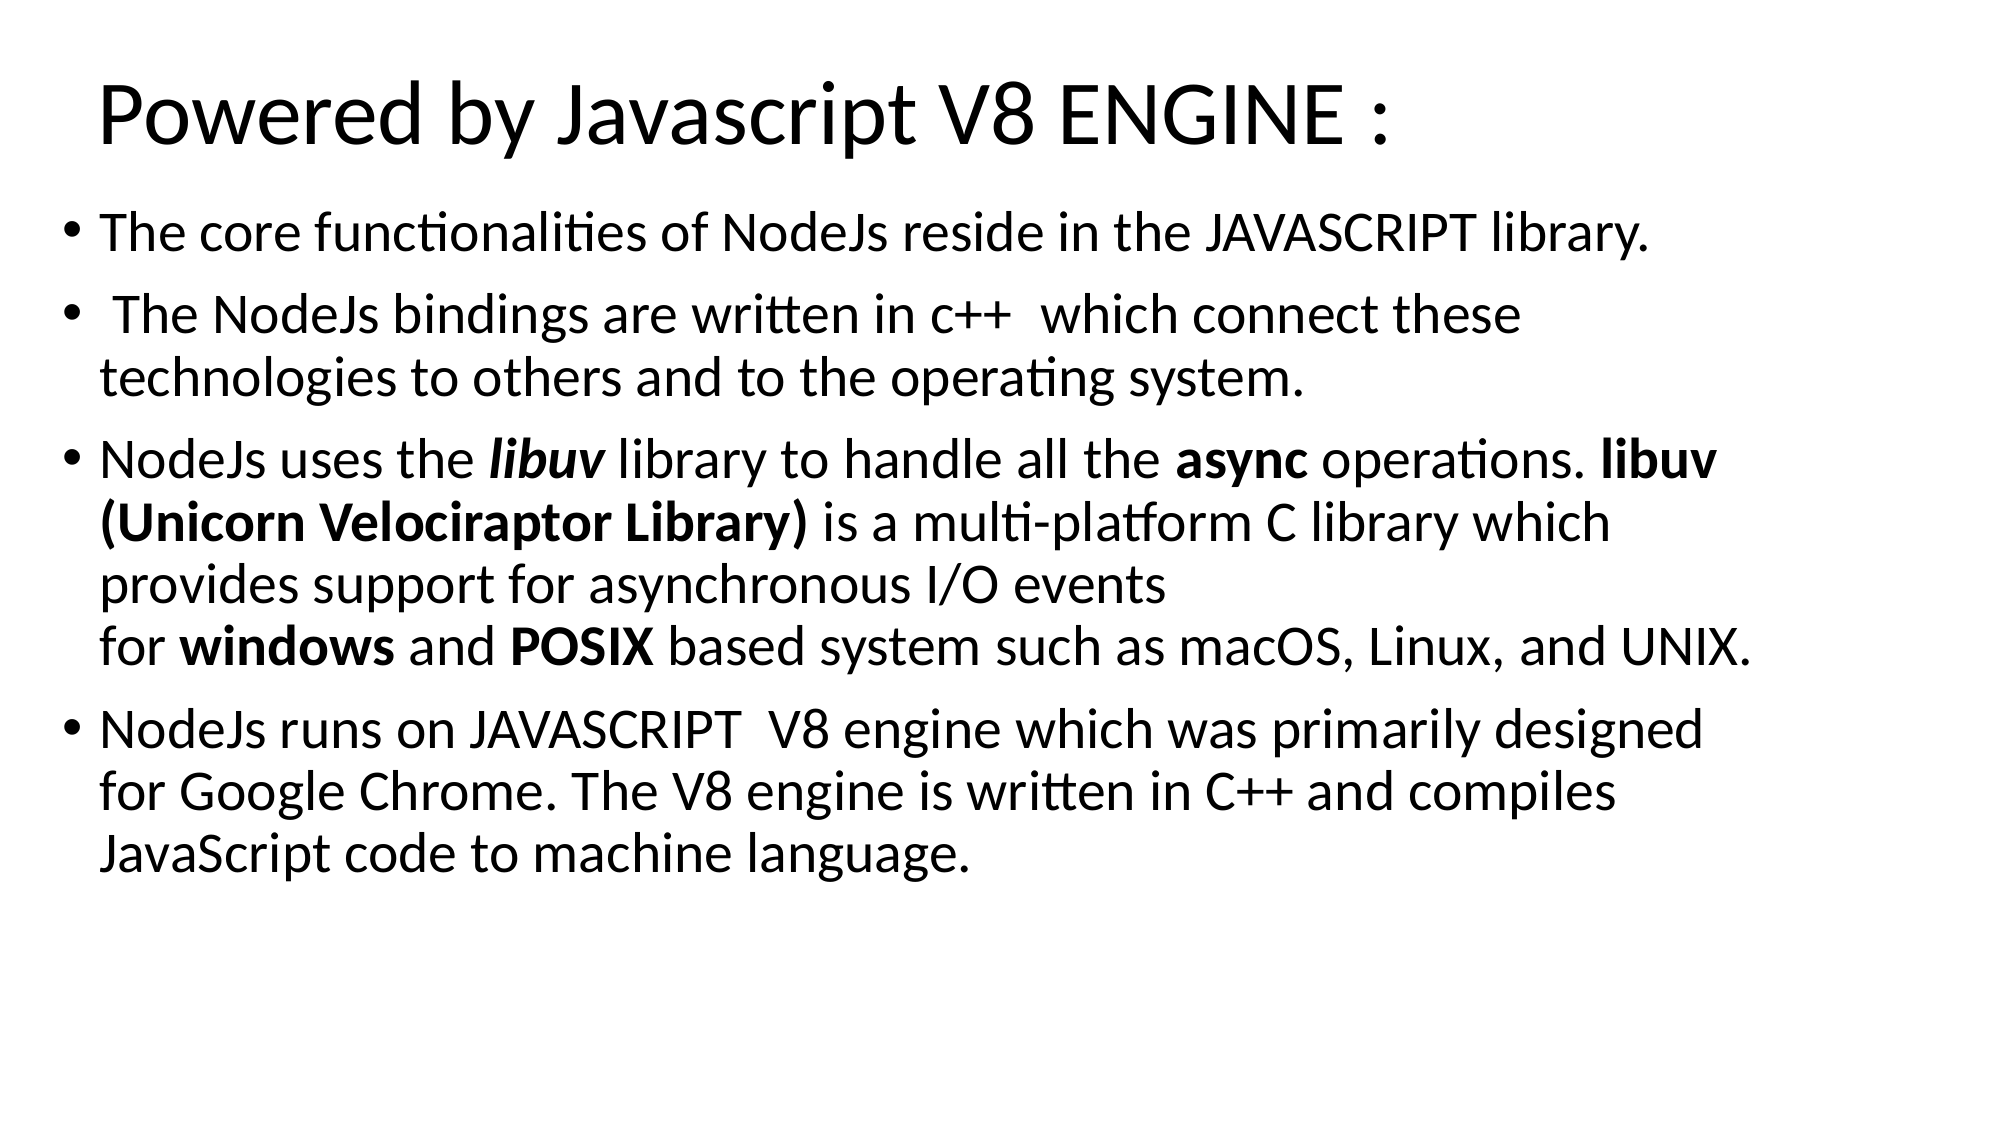

# Powered by Javascript V8 ENGINE :
The core functionalities of NodeJs reside in the JAVASCRIPT library.
 The NodeJs bindings are written in c++  which connect these technologies to others and to the operating system.
NodeJs uses the libuv library to handle all the async operations. libuv (Unicorn Velociraptor Library) is a multi-platform C library which provides support for asynchronous I/O events for windows and POSIX based system such as macOS, Linux, and UNIX.
NodeJs runs on JAVASCRIPT  V8 engine which was primarily designed for Google Chrome. The V8 engine is written in C++ and compiles JavaScript code to machine language.